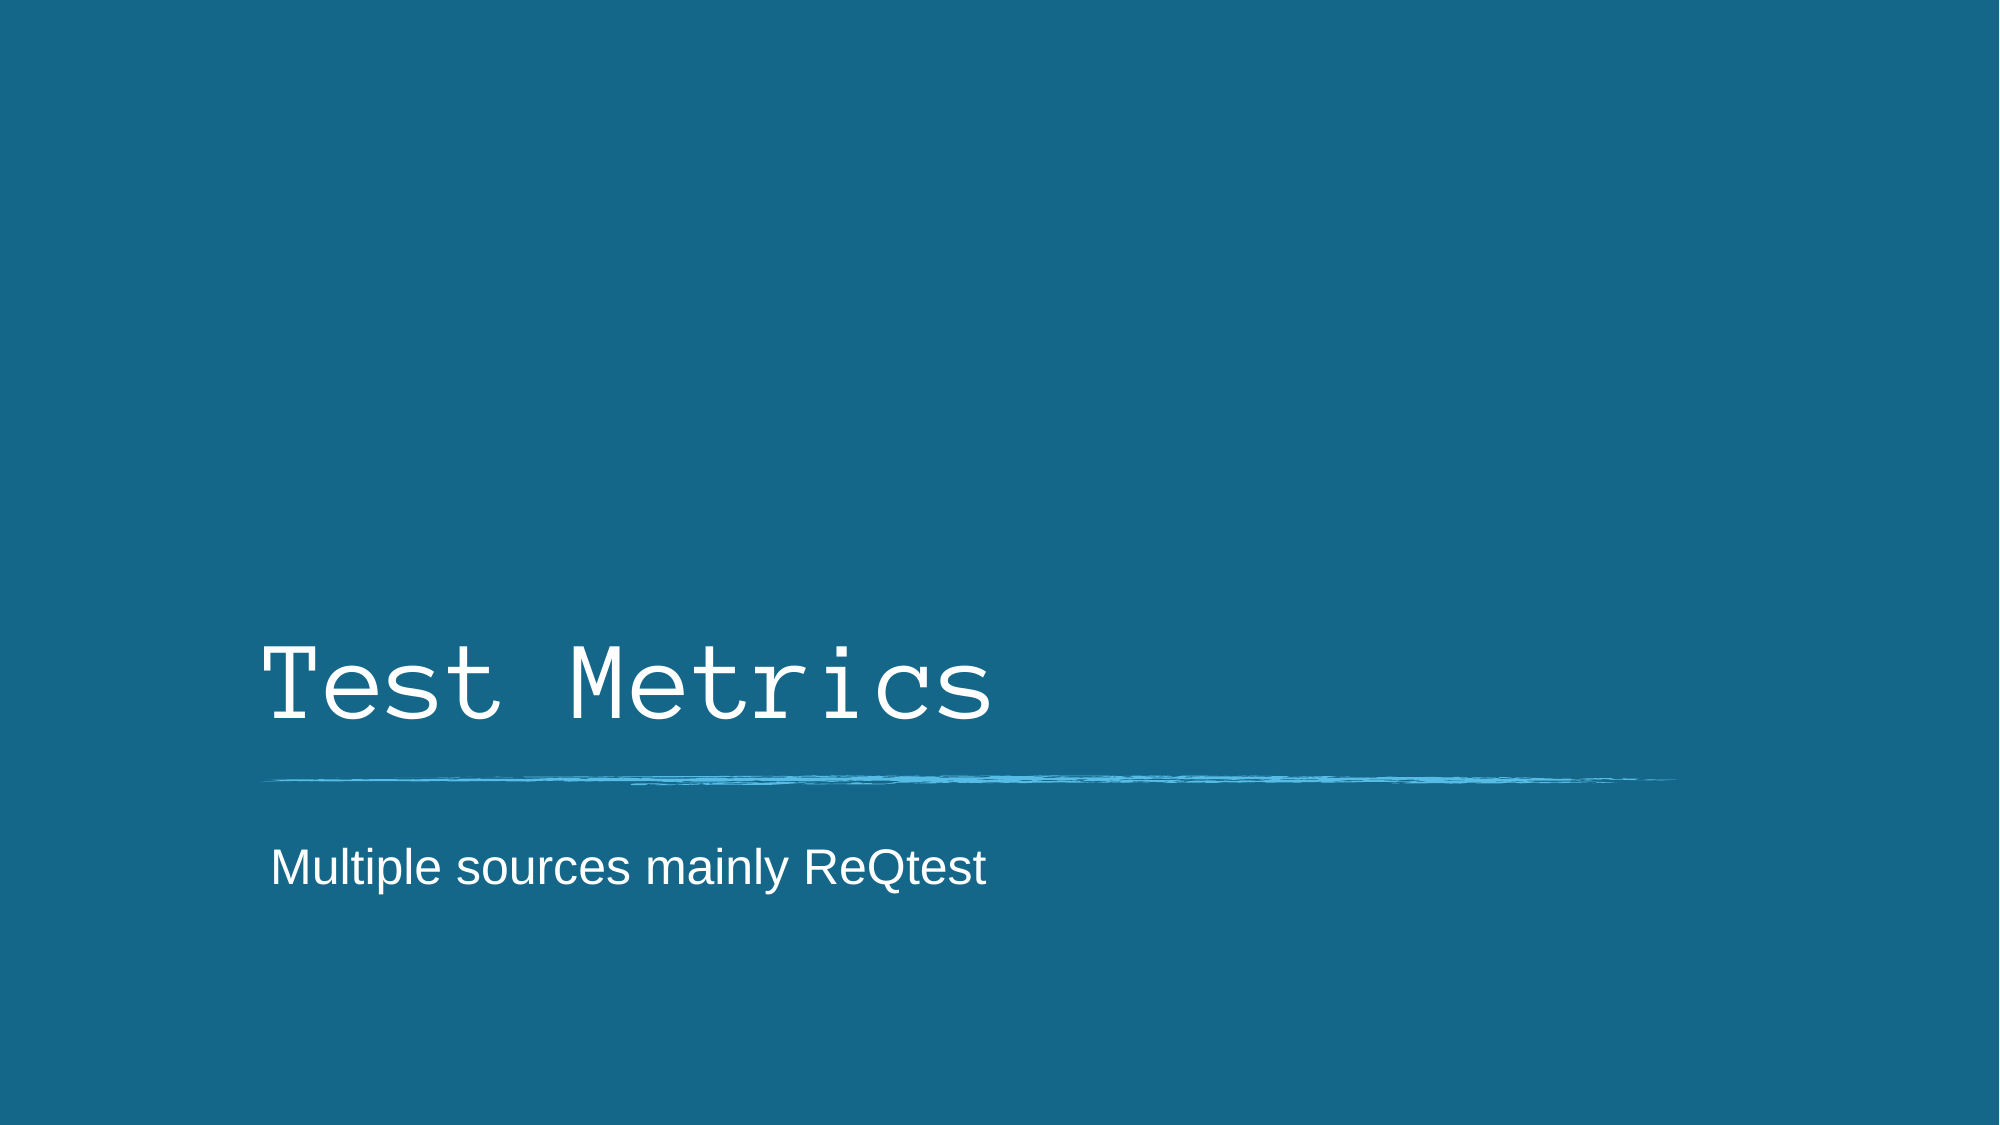

# Test Metrics
Multiple sources mainly ReQtest